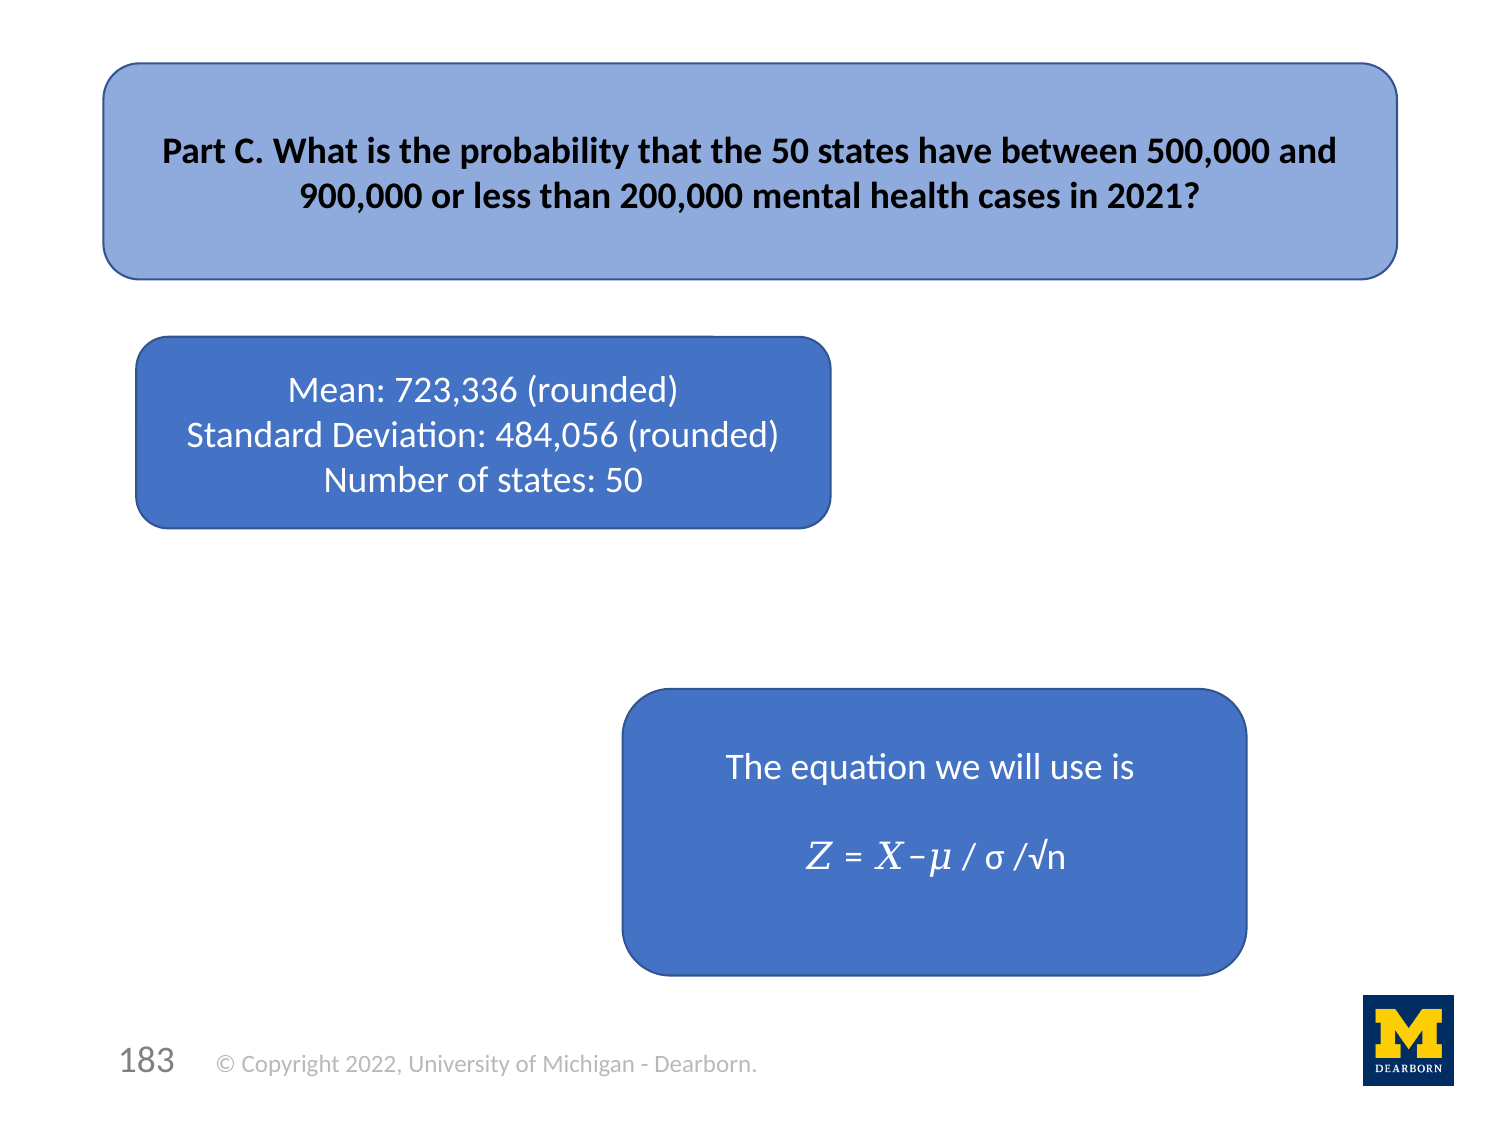

#
Part C. What is the probability that the 50 states have between 500,000 and 900,000 or less than 200,000 mental health cases in 2021?
Mean: 723,336 (rounded)
Standard Deviation: 484,056 (rounded)
Number of states: 50
The equation we will use is

𝑍 = 𝑋−𝜇 / σ /√n